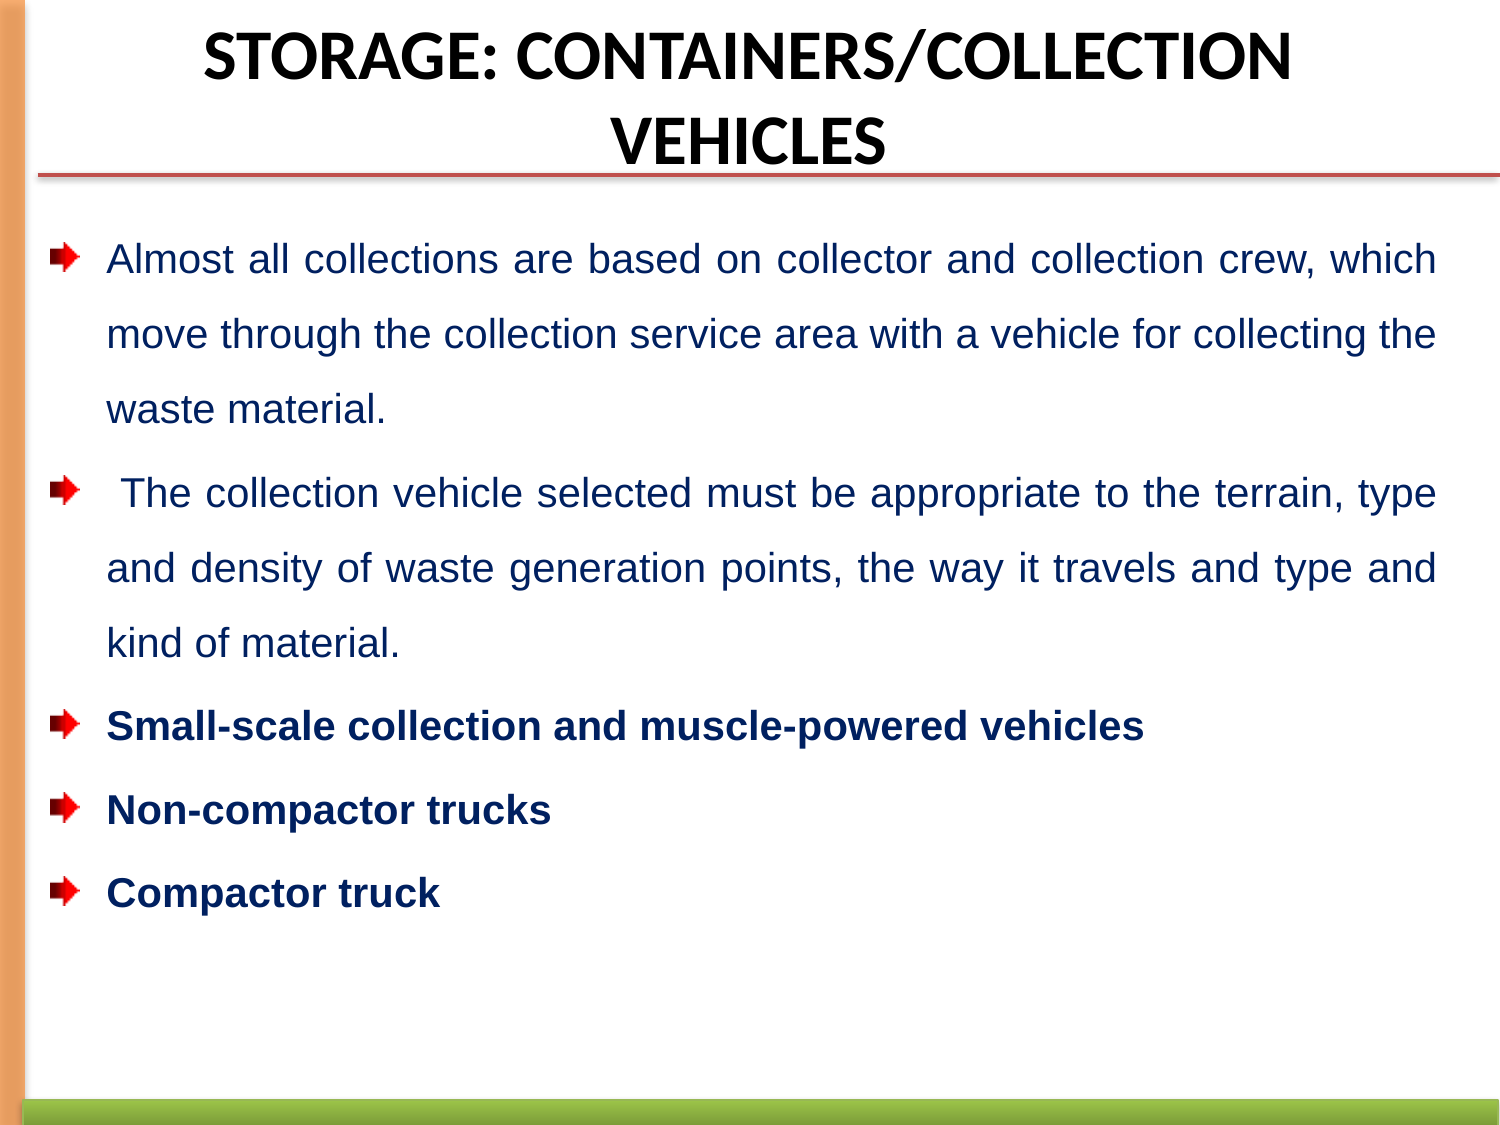

# STORAGE: CONTAINERS/COLLECTION VEHICLES
Almost all collections are based on collector and collection crew, which move through the collection service area with a vehicle for collecting the waste material.
 The collection vehicle selected must be appropriate to the terrain, type and density of waste generation points, the way it travels and type and kind of material.
Small-scale collection and muscle-powered vehicles
Non-compactor trucks
Compactor truck